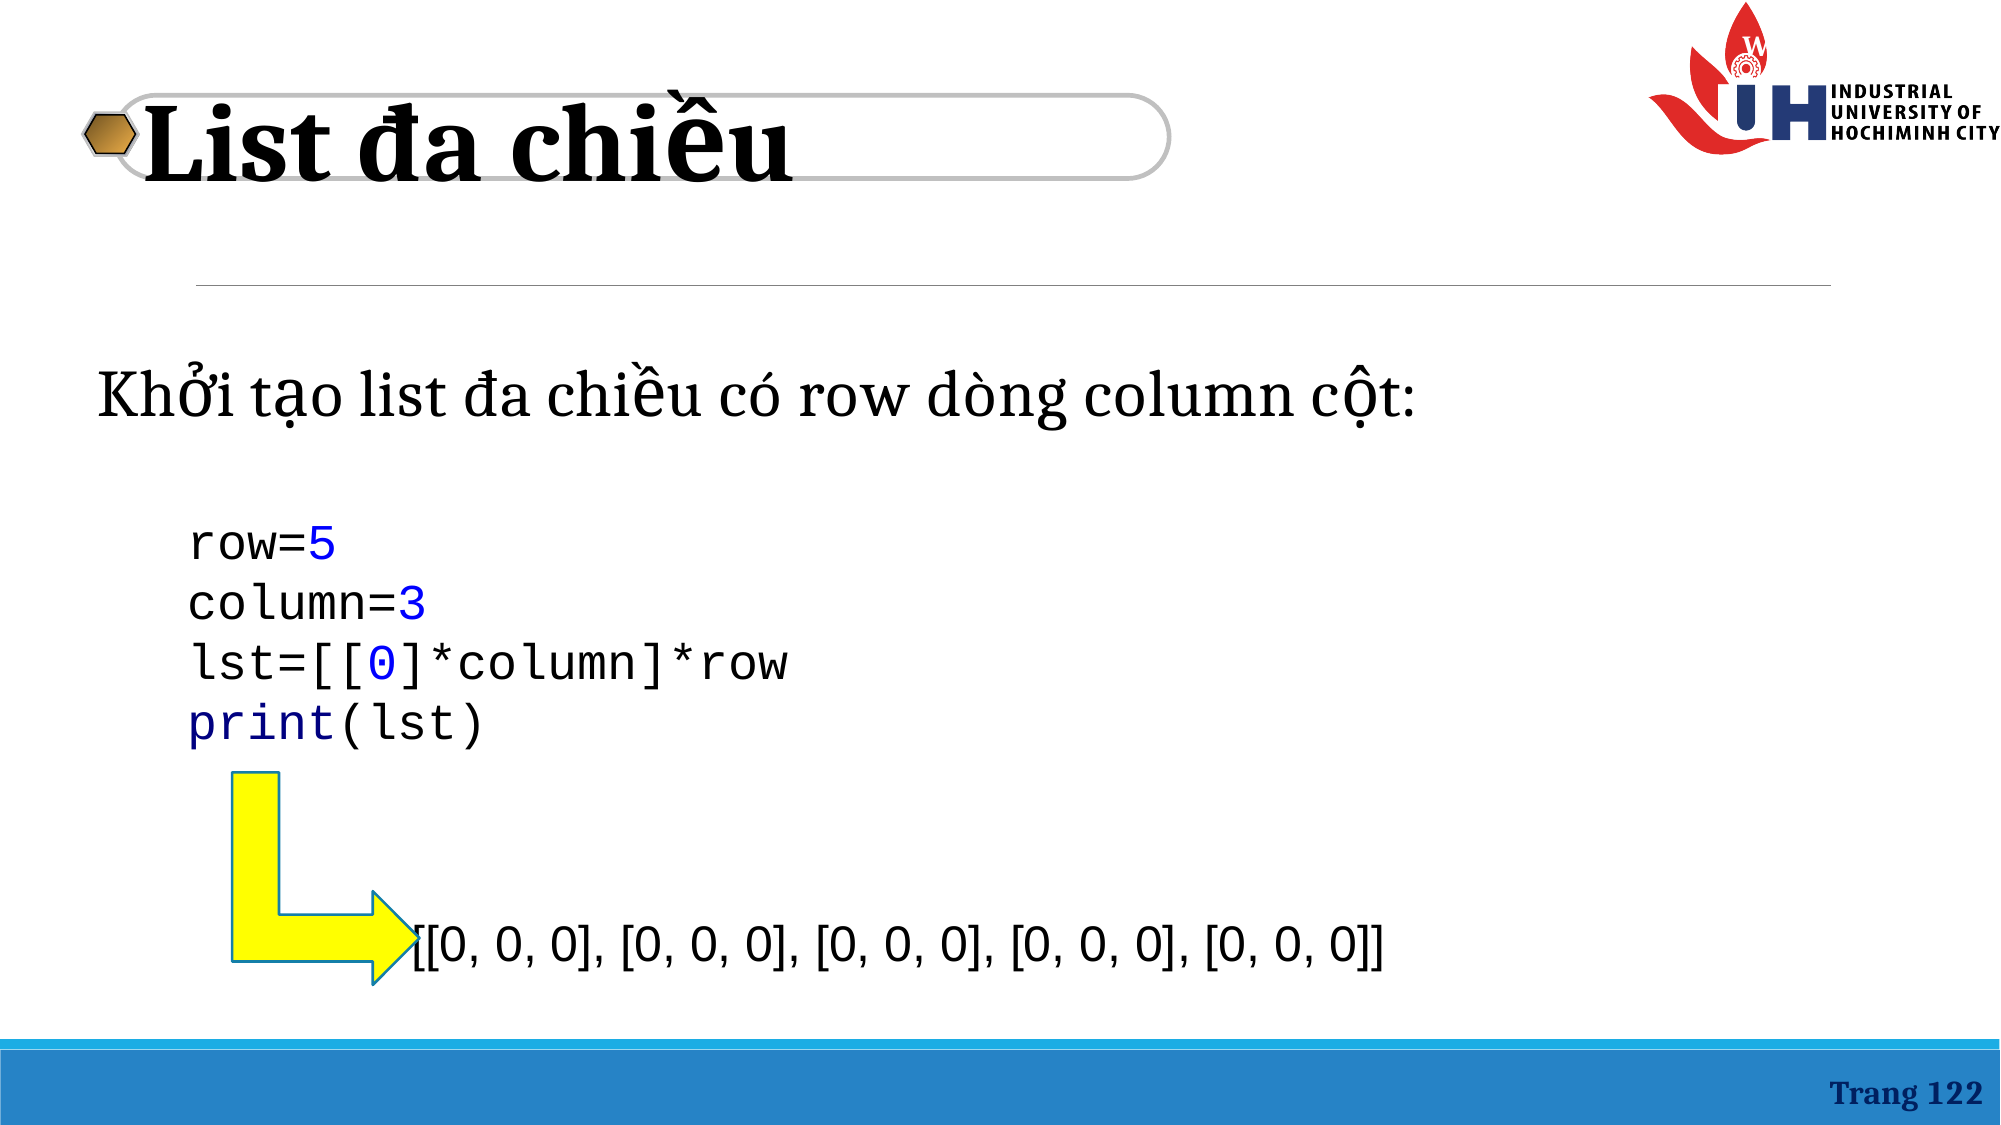

List đa chiều

Khởi tạo list đa chiều có row dòng column cột:

row=5
column=3
lst=[[0]*column]*row
print(lst)

[[0, 0, 0], [0, 0, 0], [0, 0, 0], [0, 0, 0], [0, 0, 0]]
Trang 122